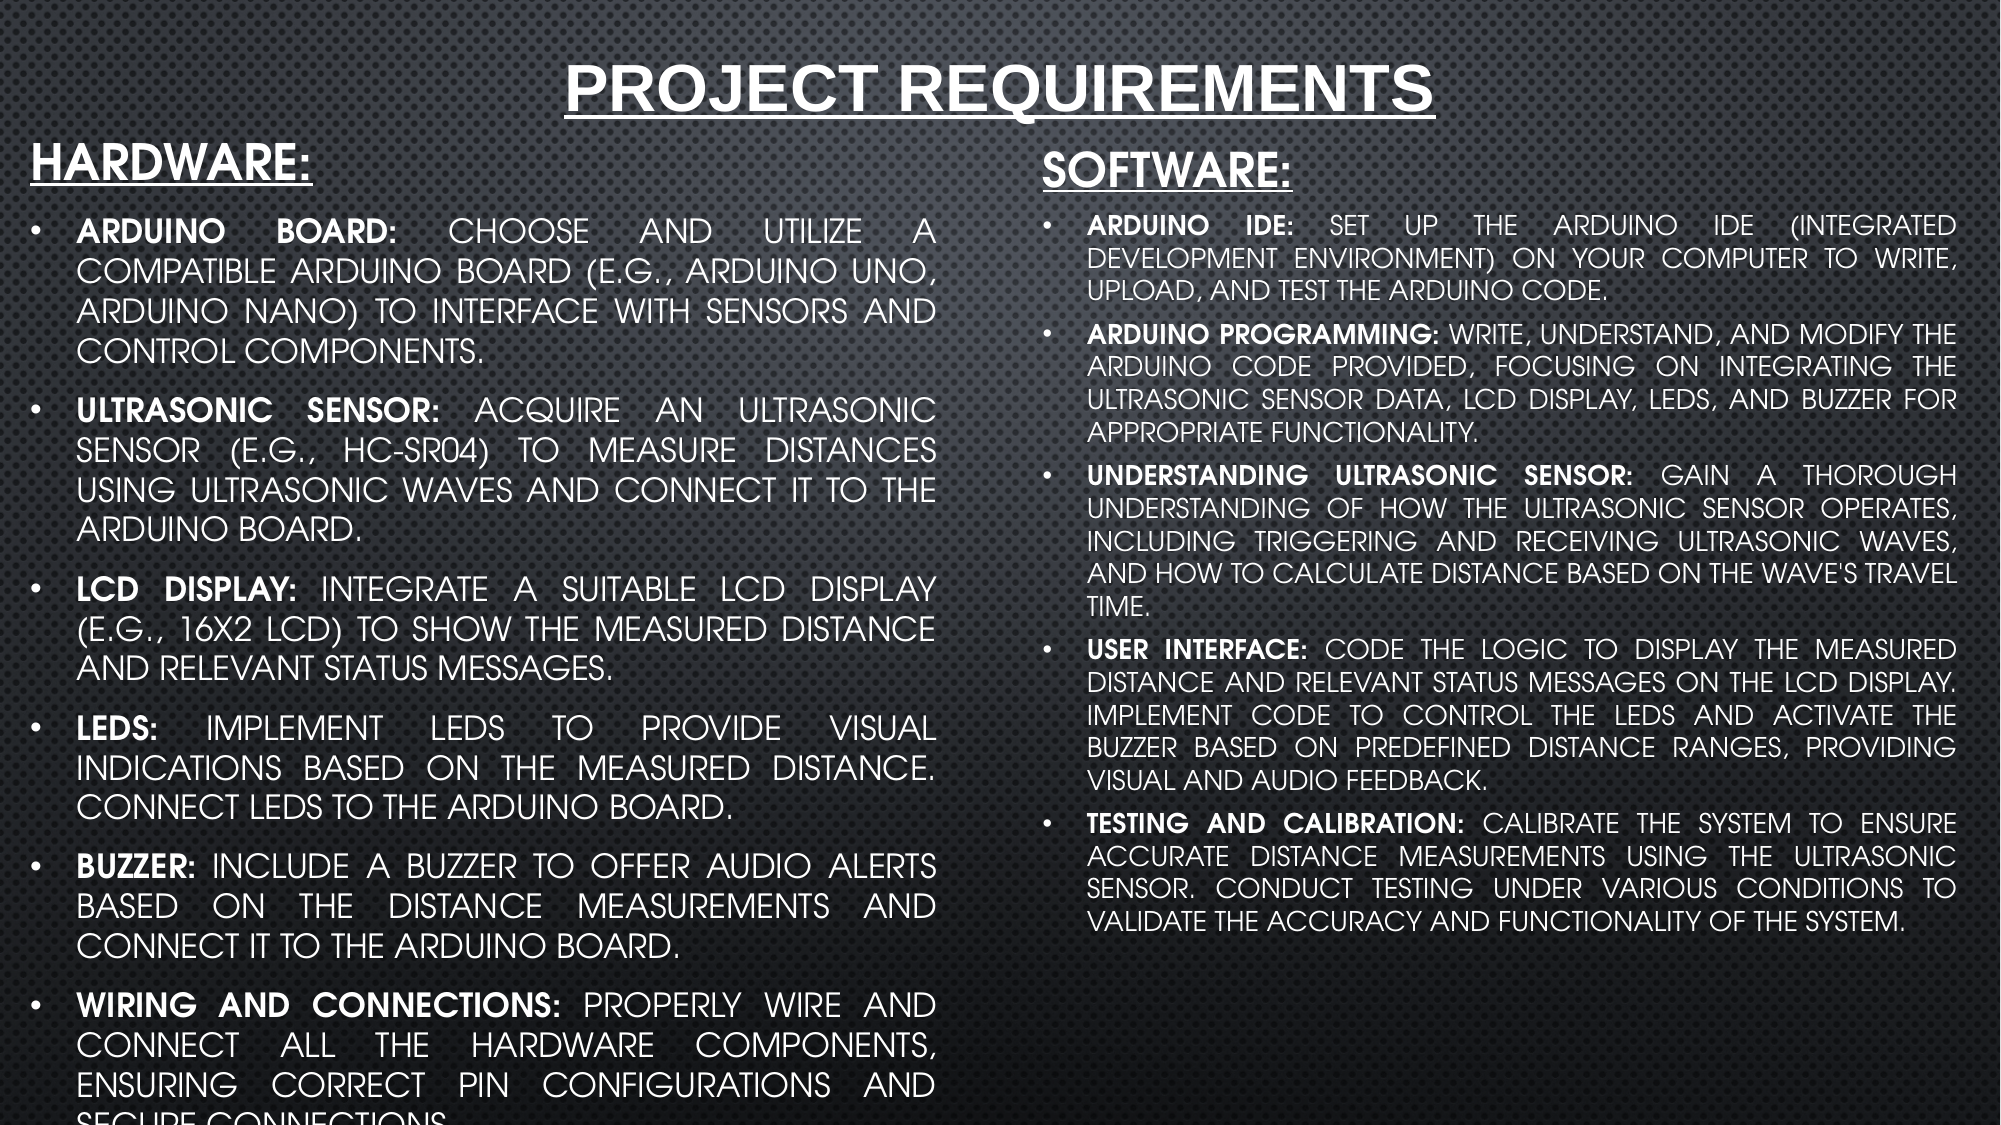

# Project Requirements
SOFTWARE:
Arduino IDE: Set up the Arduino IDE (Integrated Development Environment) on your computer to write, upload, and test the Arduino code.
Arduino Programming: Write, understand, and modify the Arduino code provided, focusing on integrating the ultrasonic sensor data, LCD display, LEDs, and buzzer for appropriate functionality.
Understanding Ultrasonic Sensor: Gain a thorough understanding of how the ultrasonic sensor operates, including triggering and receiving ultrasonic waves, and how to calculate distance based on the wave's travel time.
User Interface: Code the logic to display the measured distance and relevant status messages on the LCD display. Implement code to control the LEDs and activate the buzzer based on predefined distance ranges, providing visual and audio feedback.
Testing and Calibration: Calibrate the system to ensure accurate distance measurements using the ultrasonic sensor. Conduct testing under various conditions to validate the accuracy and functionality of the system.

HARDWARE:
Arduino Board: Choose and utilize a compatible Arduino board (e.g., Arduino Uno, Arduino Nano) to interface with sensors and control components.
Ultrasonic Sensor: Acquire an ultrasonic sensor (e.g., HC-SR04) to measure distances using ultrasonic waves and connect it to the Arduino board.
LCD Display: Integrate a suitable LCD display (e.g., 16x2 LCD) to show the measured distance and relevant status messages.
LEDs: Implement LEDs to provide visual indications based on the measured distance. Connect LEDs to the Arduino board.
Buzzer: Include a buzzer to offer audio alerts based on the distance measurements and connect it to the Arduino board.
Wiring and Connections: Properly wire and connect all the hardware components, ensuring correct pin configurations and secure connections.